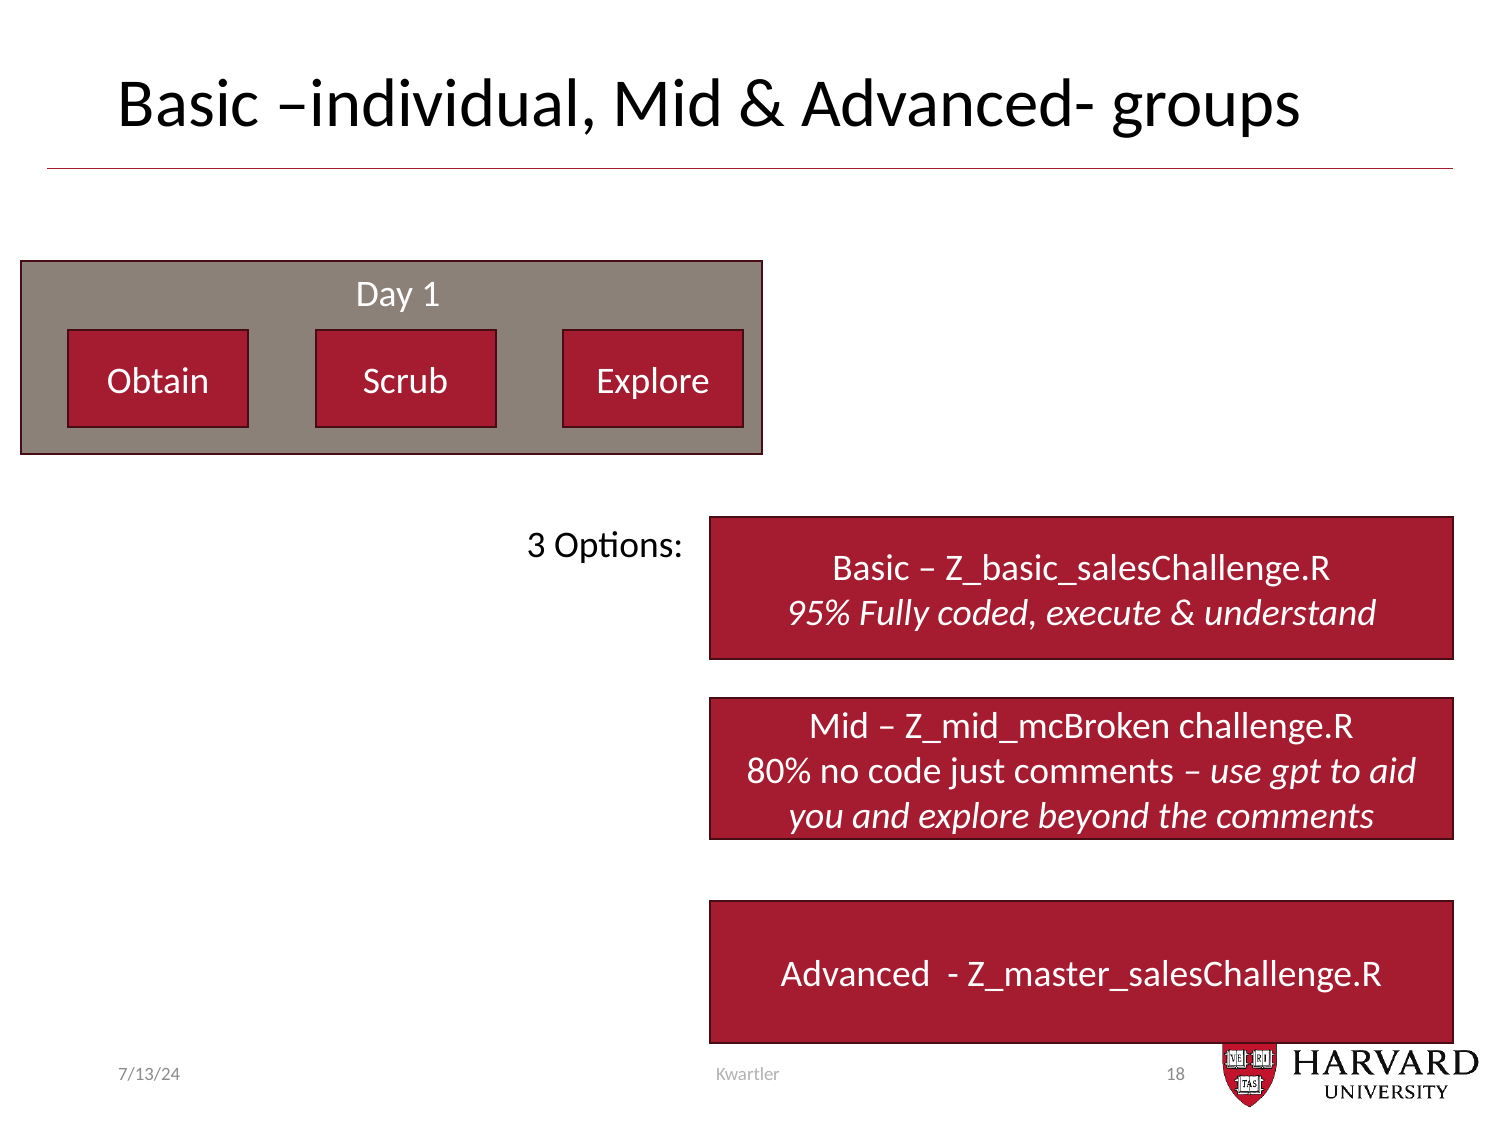

# Basic –individual, Mid & Advanced- groups

Day 1
Obtain
Scrub
Explore
3 Options:
Basic – Z_basic_salesChallenge.R
95% Fully coded, execute & understand
Mid – Z_mid_mcBroken challenge.R
80% no code just comments – use gpt to aid you and explore beyond the comments
Advanced  - Z_master_salesChallenge.R
7/13/24
Kwartler
18